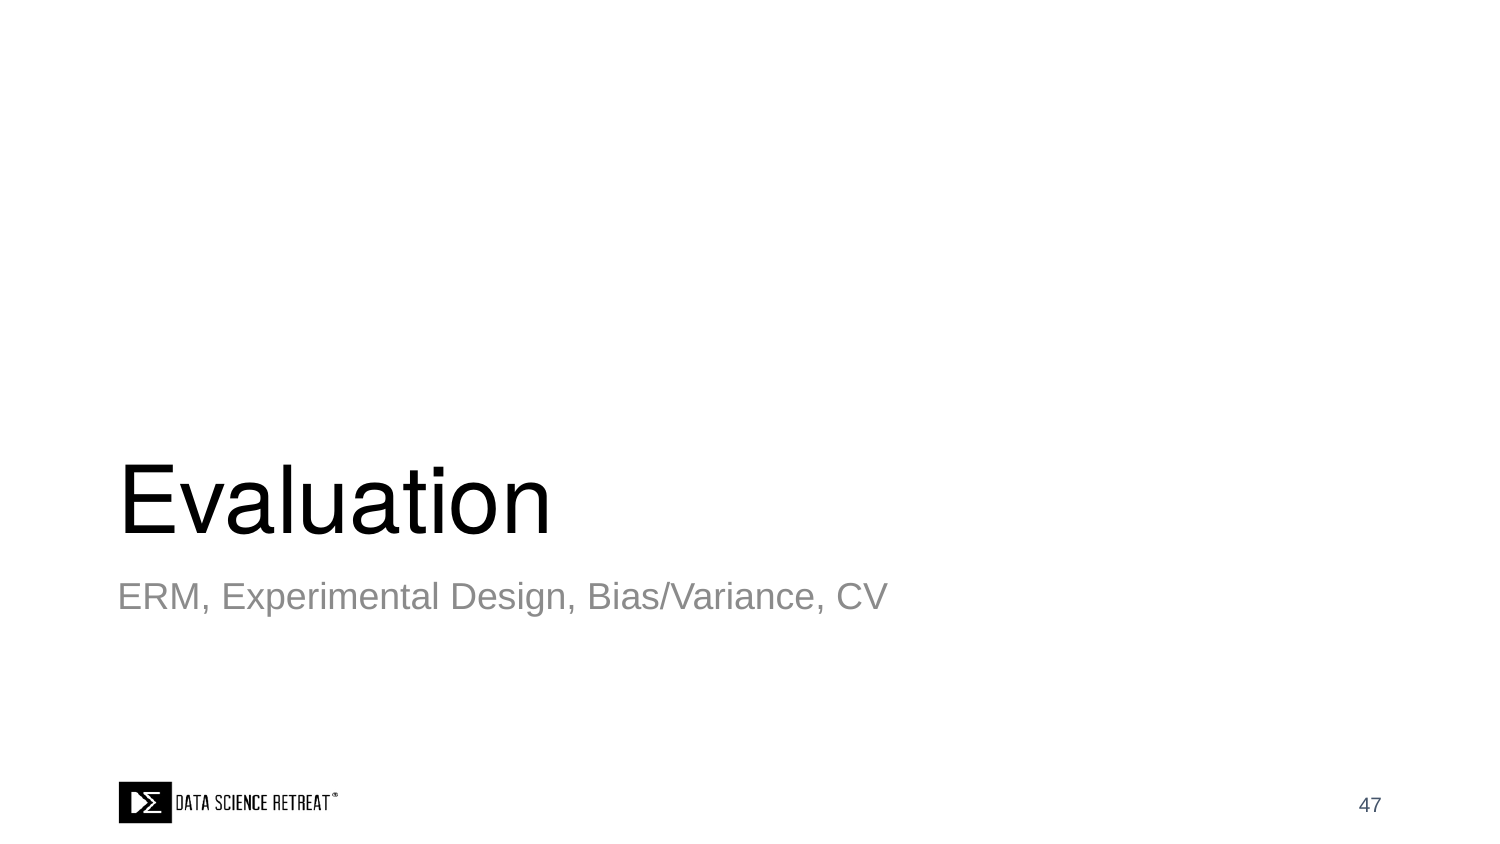

# Evaluation
ERM, Experimental Design, Bias/Variance, CV
47